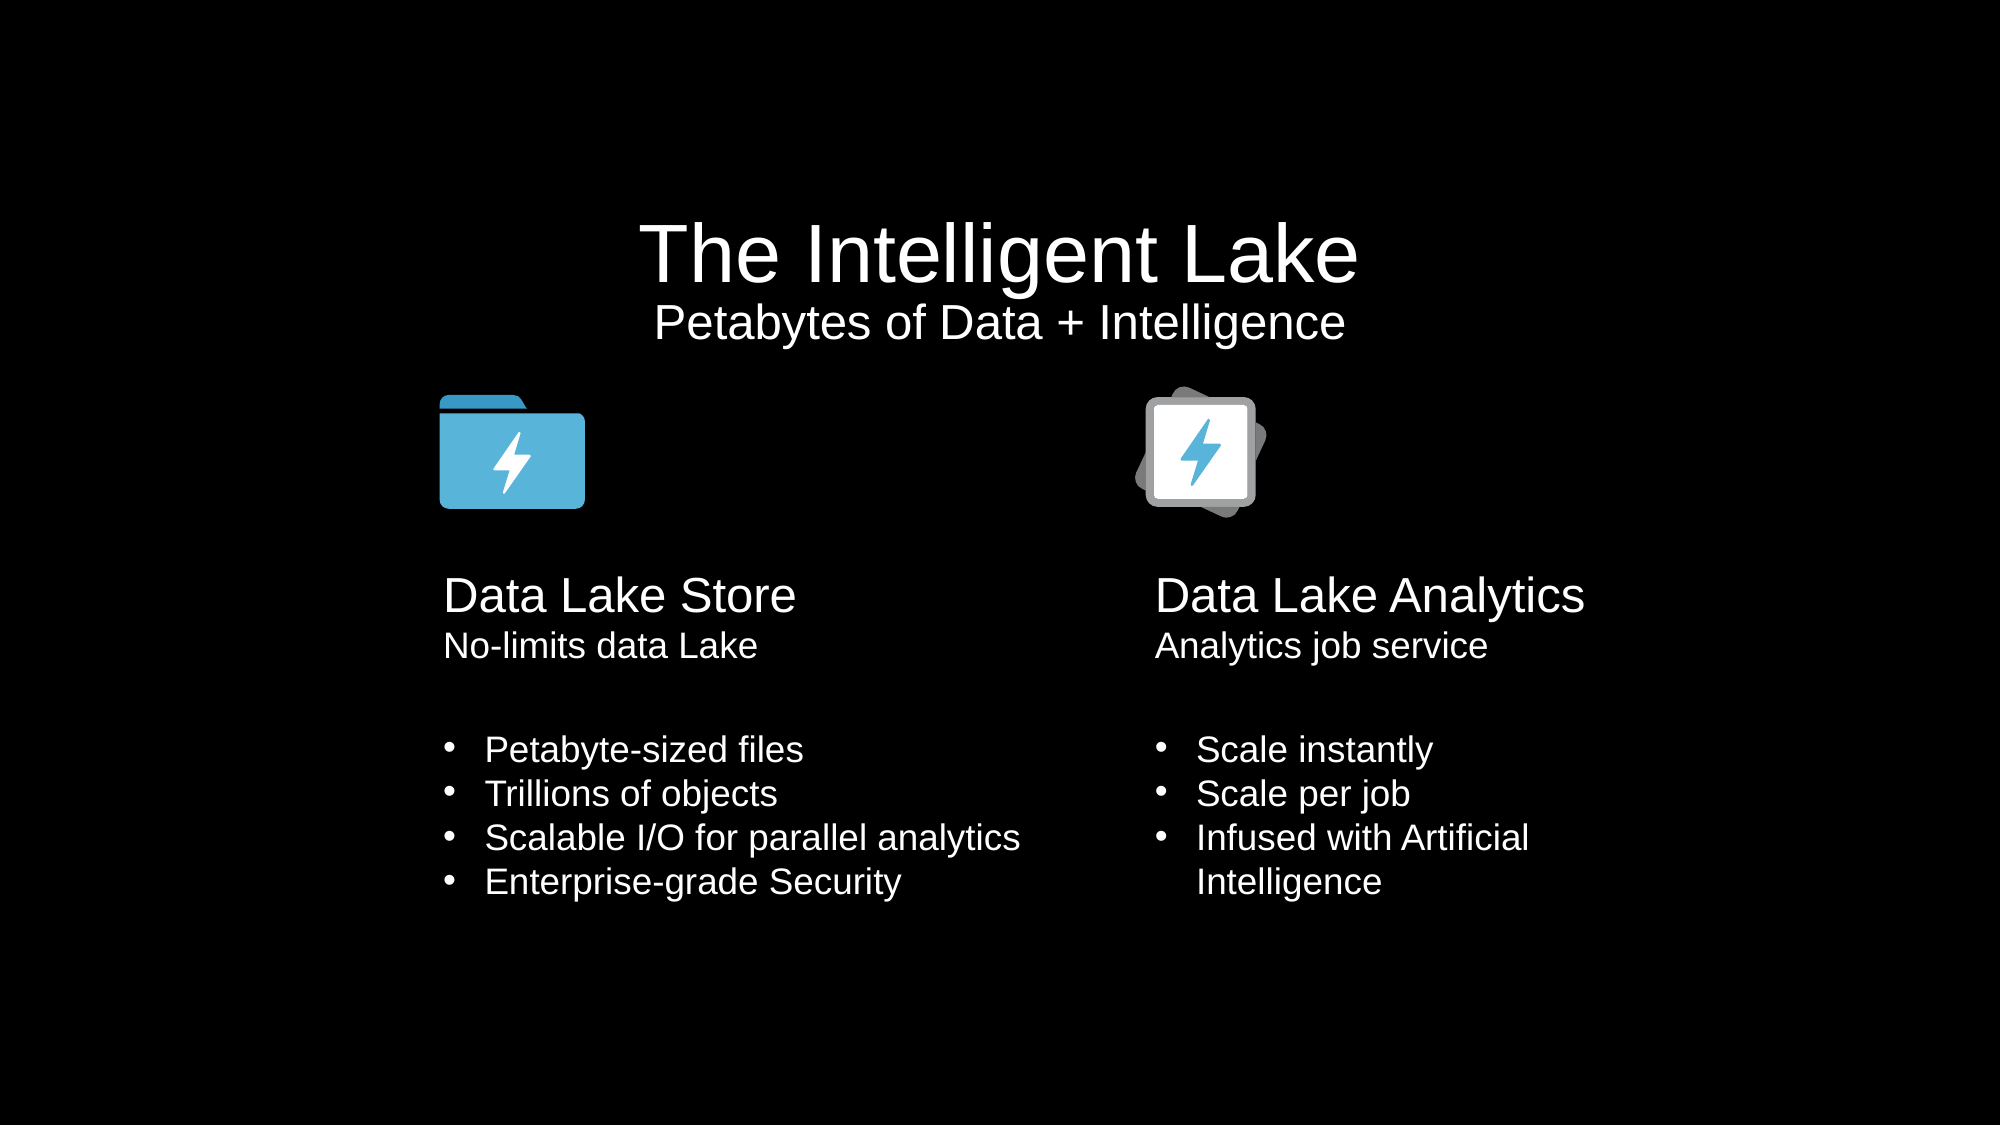

# The Intelligent Lake
Petabytes of Data + Intelligence

Data Lake Store
No-limits data Lake

Petabyte-sized files
Trillions of objects
Scalable I/O for parallel analytics
Enterprise-grade Security
Data Lake Analytics
Analytics job service

Scale instantly
Scale per job
Infused with Artificial Intelligence